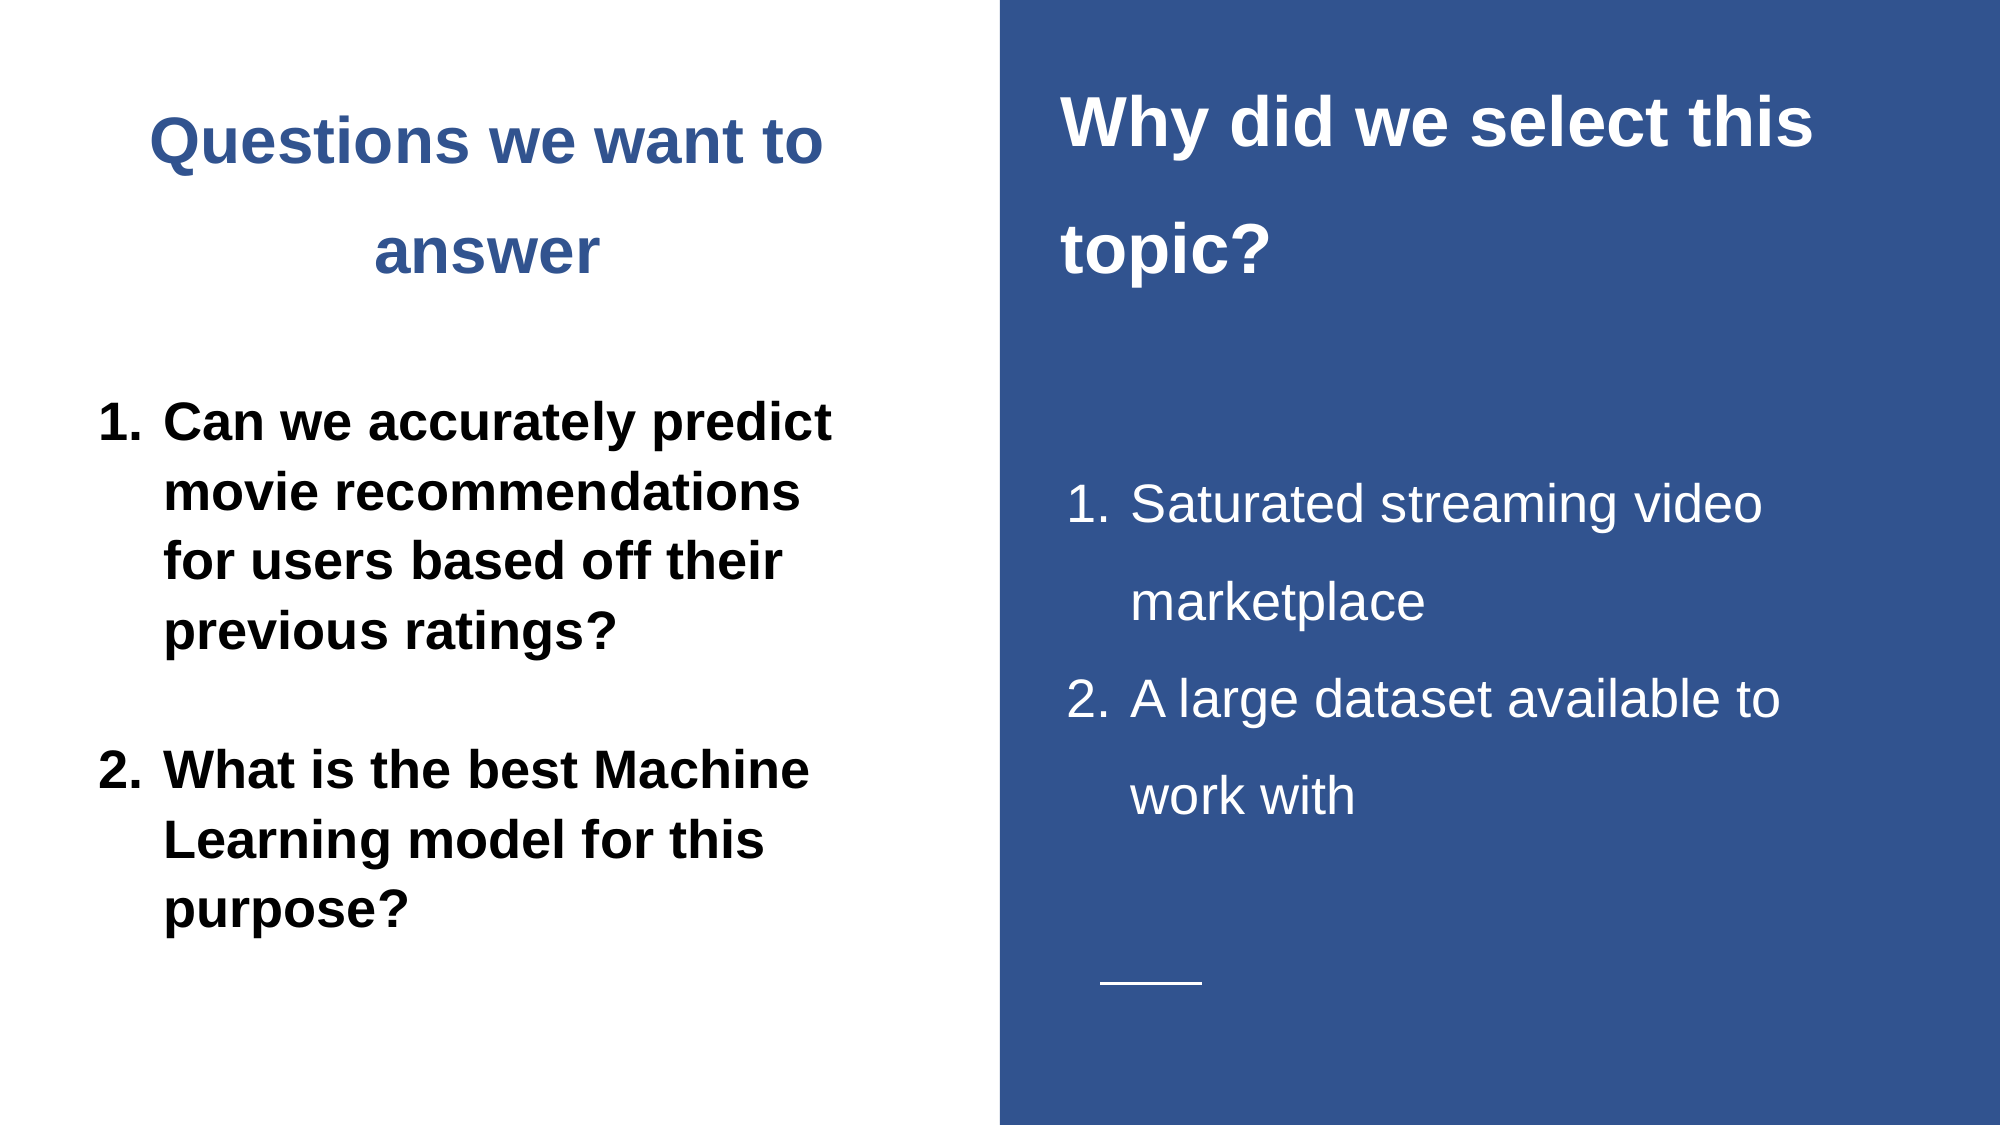

# Questions we want to answer
Why did we select this topic?
Can we accurately predict movie recommendations for users based off their previous ratings?

What is the best Machine Learning model for this purpose?
Saturated streaming video marketplace
A large dataset available to work with